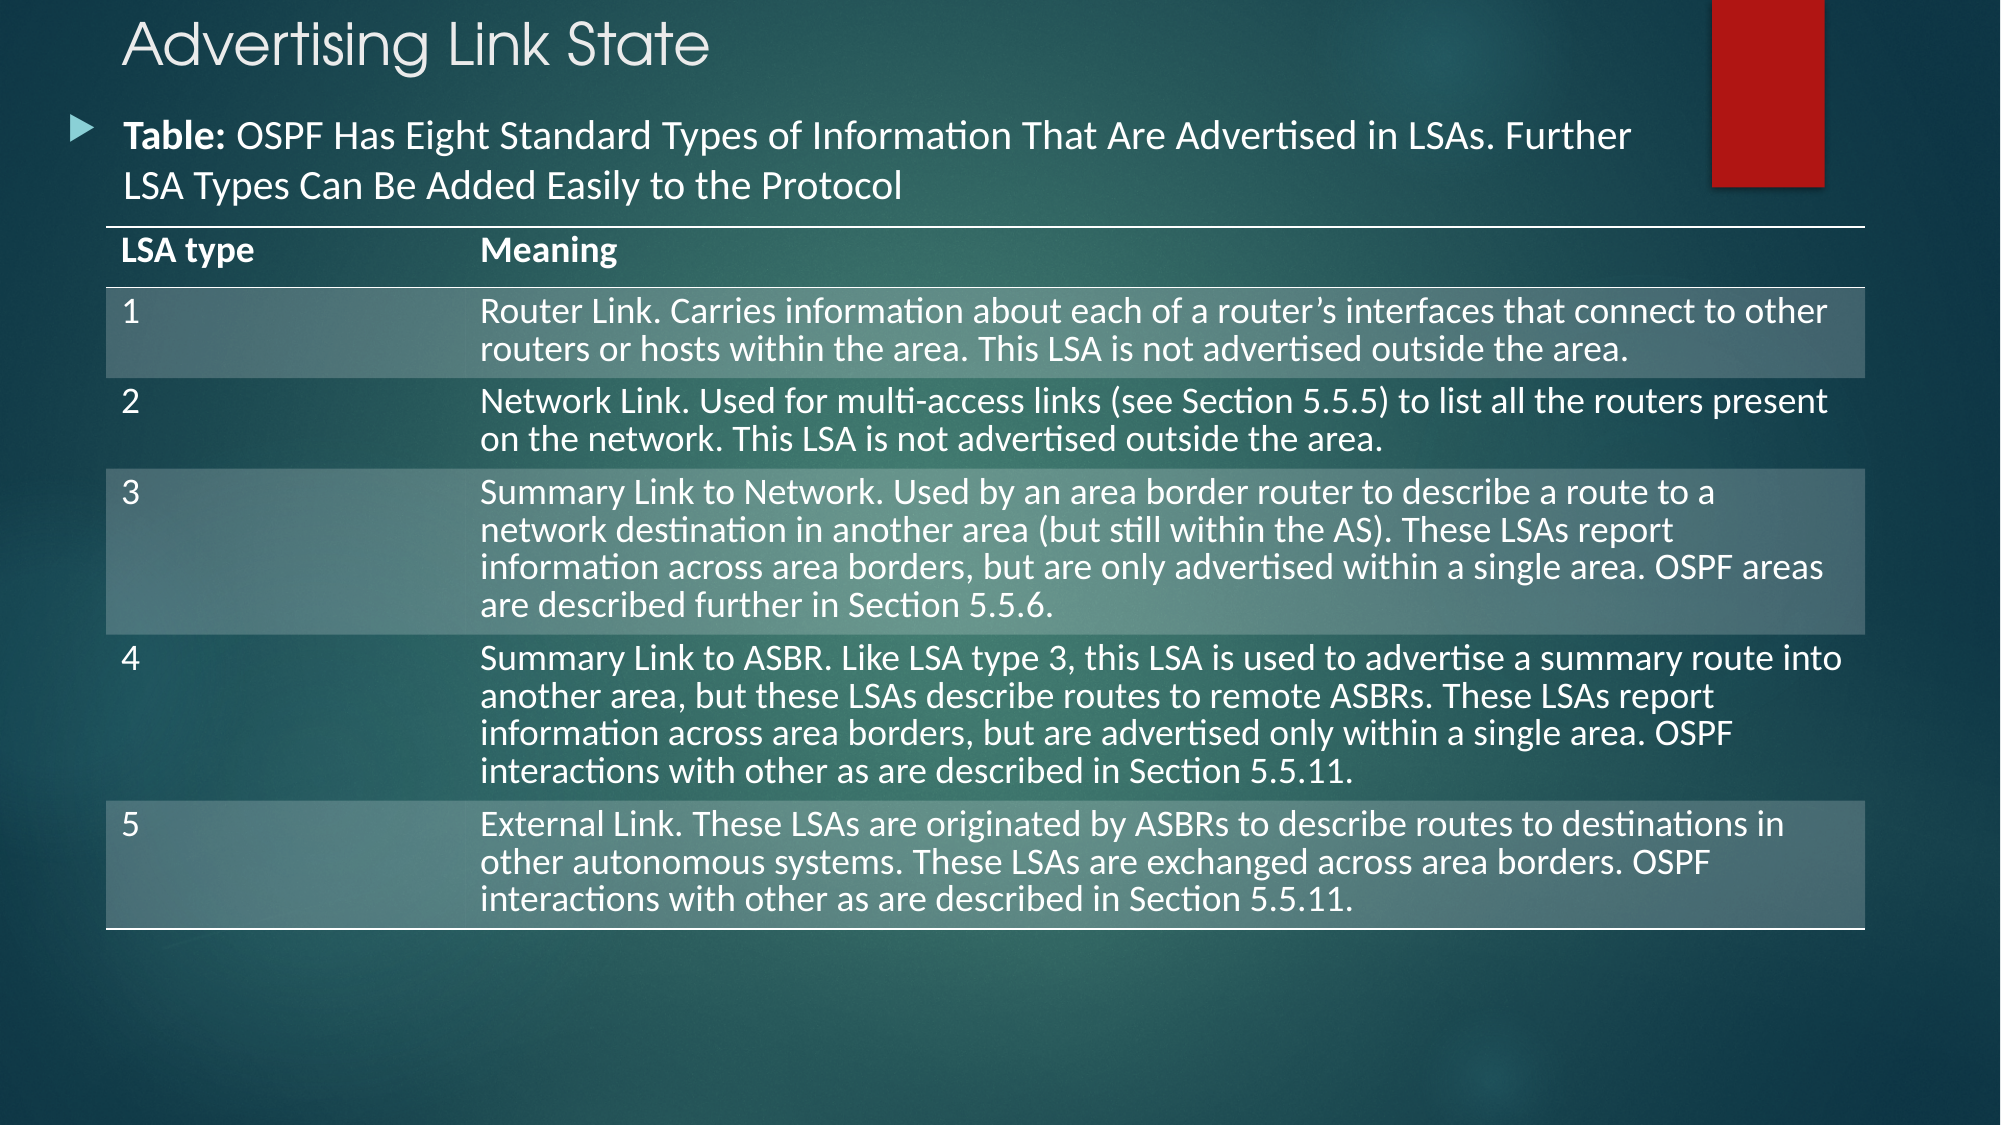

# Advertising Link State
Table: OSPF Has Eight Standard Types of Information That Are Advertised in LSAs. Further LSA Types Can Be Added Easily to the Protocol

| LSA type | Meaning |
| --- | --- |
| 1 | Router Link. Carries information about each of a router’s interfaces that connect to other routers or hosts within the area. This LSA is not advertised outside the area. |
| 2 | Network Link. Used for multi-access links (see Section 5.5.5) to list all the routers present on the network. This LSA is not advertised outside the area. |
| 3 | Summary Link to Network. Used by an area border router to describe a route to a network destination in another area (but still within the AS). These LSAs report information across area borders, but are only advertised within a single area. OSPF areas are described further in Section 5.5.6. |
| 4 | Summary Link to ASBR. Like LSA type 3, this LSA is used to advertise a summary route into another area, but these LSAs describe routes to remote ASBRs. These LSAs report information across area borders, but are advertised only within a single area. OSPF interactions with other as are described in Section 5.5.11. |
| 5 | External Link. These LSAs are originated by ASBRs to describe routes to destinations in other autonomous systems. These LSAs are exchanged across area borders. OSPF interactions with other as are described in Section 5.5.11. |